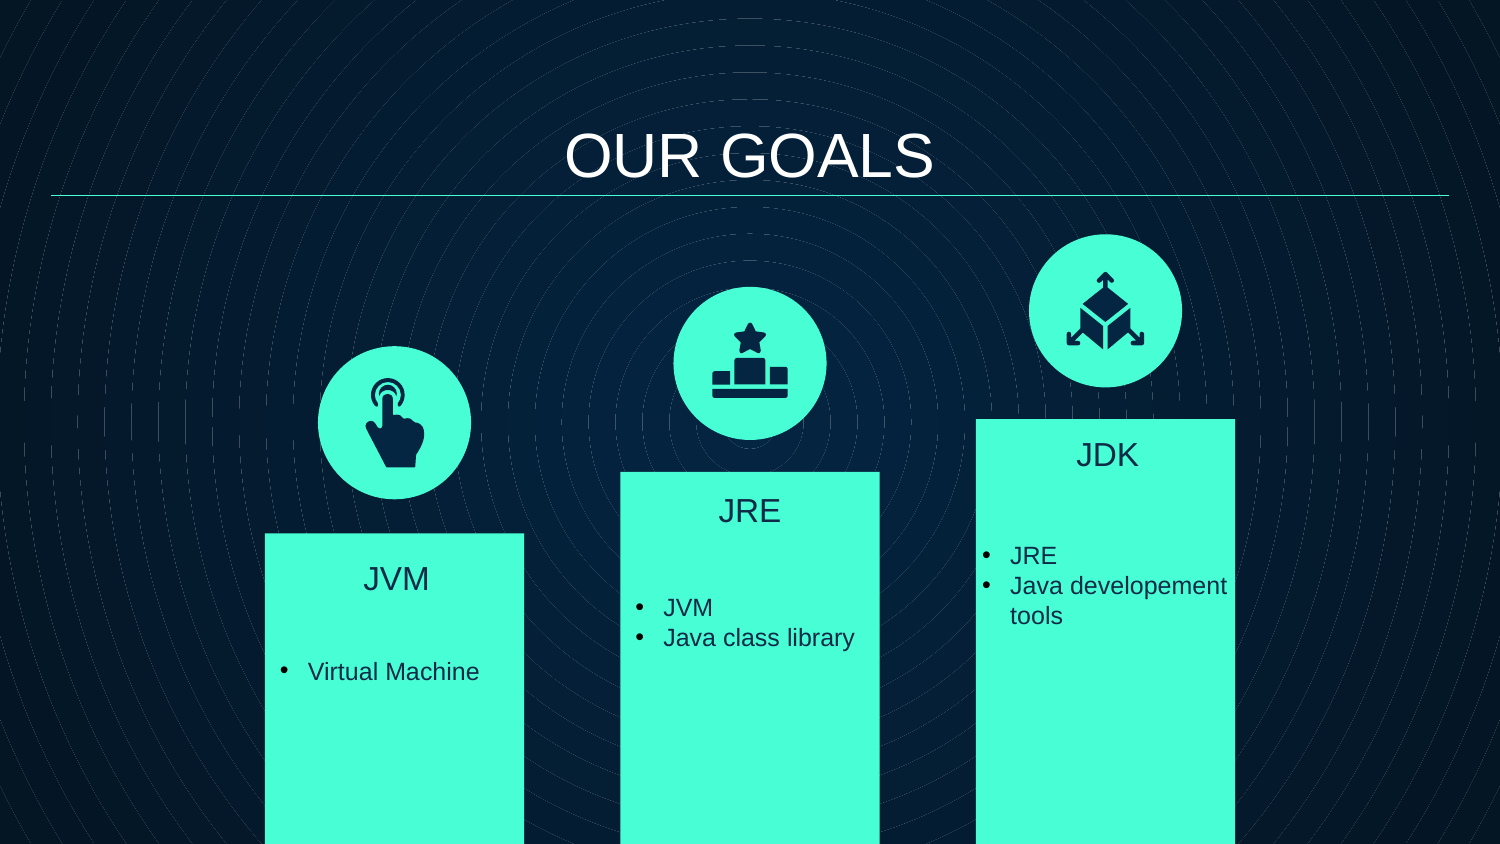

OUR GOALS

JDK

# JRE
JRE
Java developement tools

JVM
Java class library

JVM
Virtual Machine